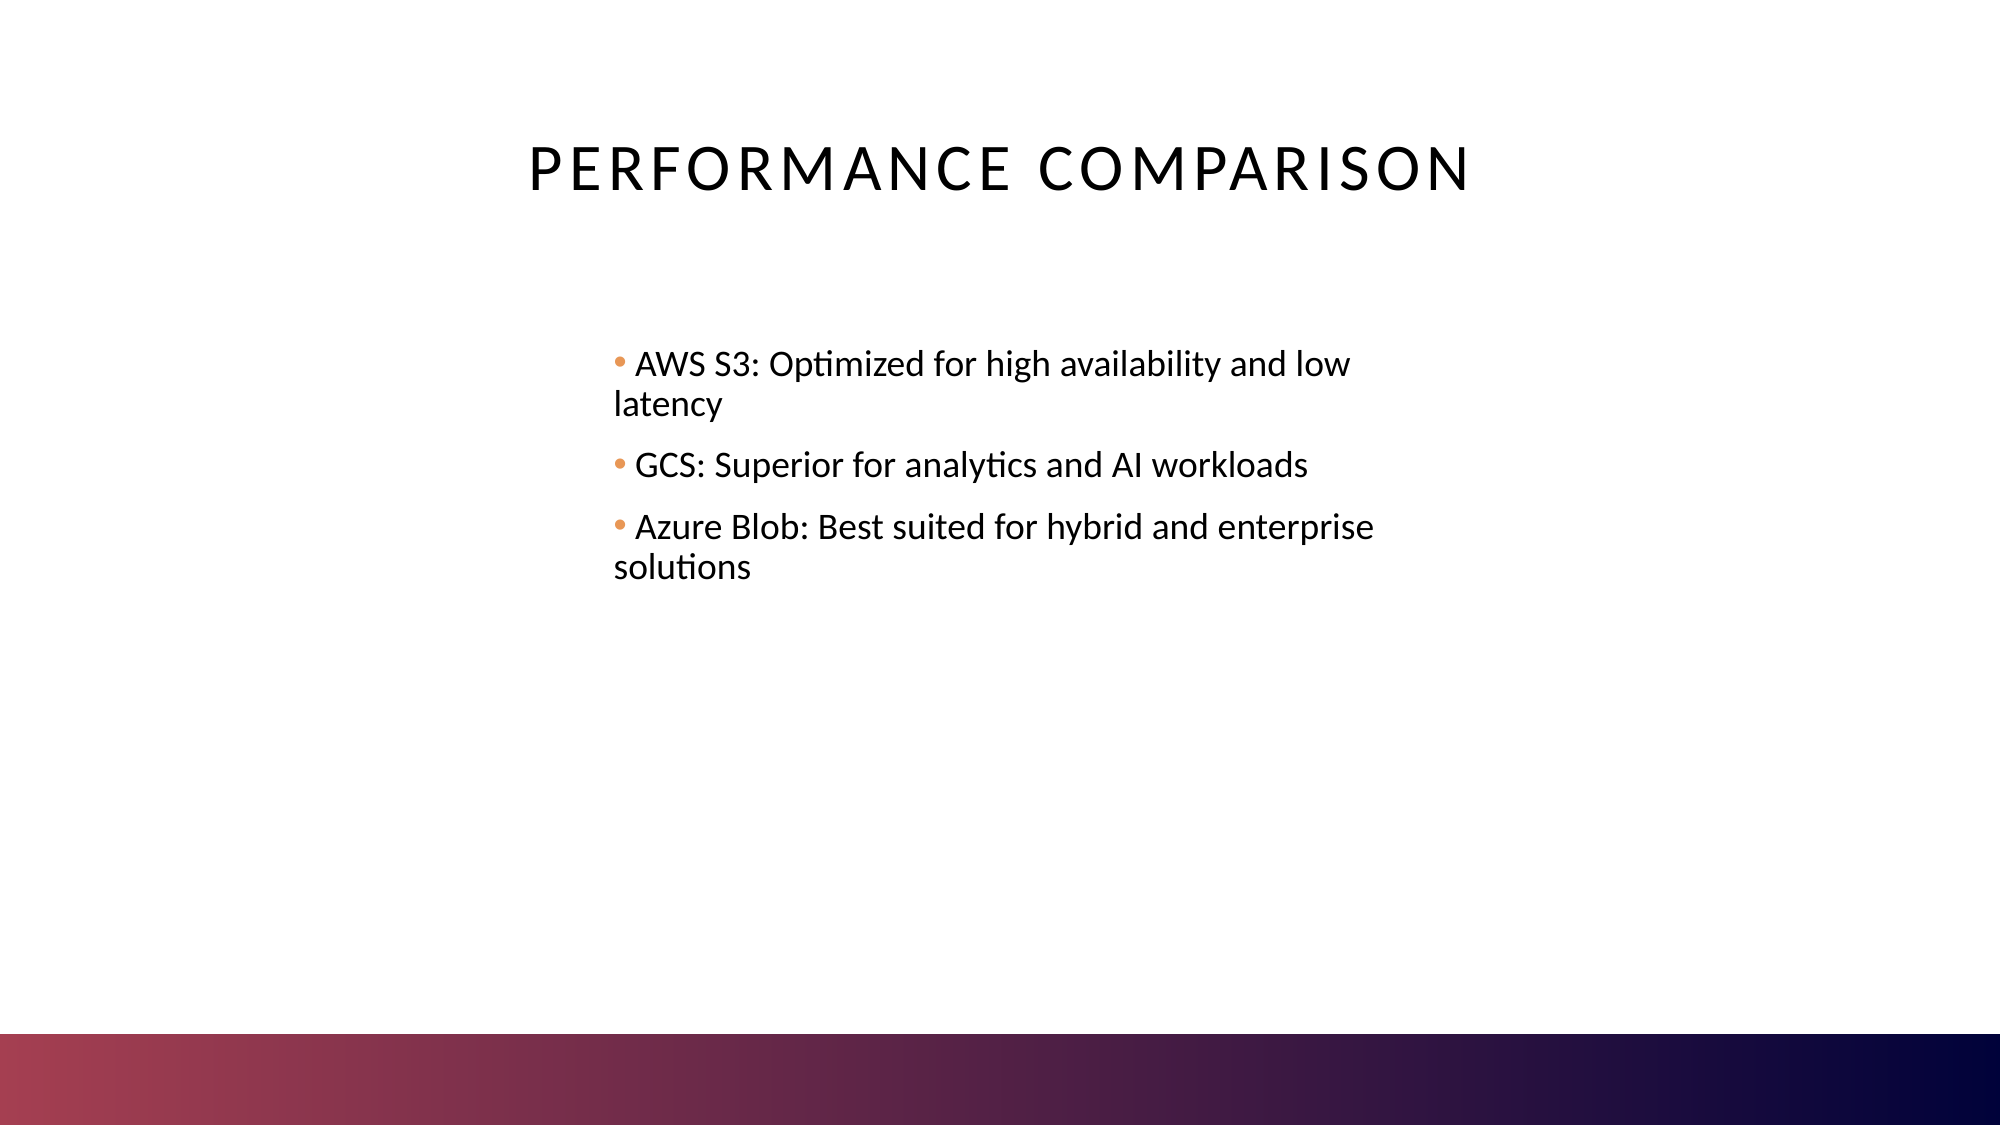

# Performance comparison
 AWS S3: Optimized for high availability and low latency
 GCS: Superior for analytics and AI workloads
 Azure Blob: Best suited for hybrid and enterprise solutions